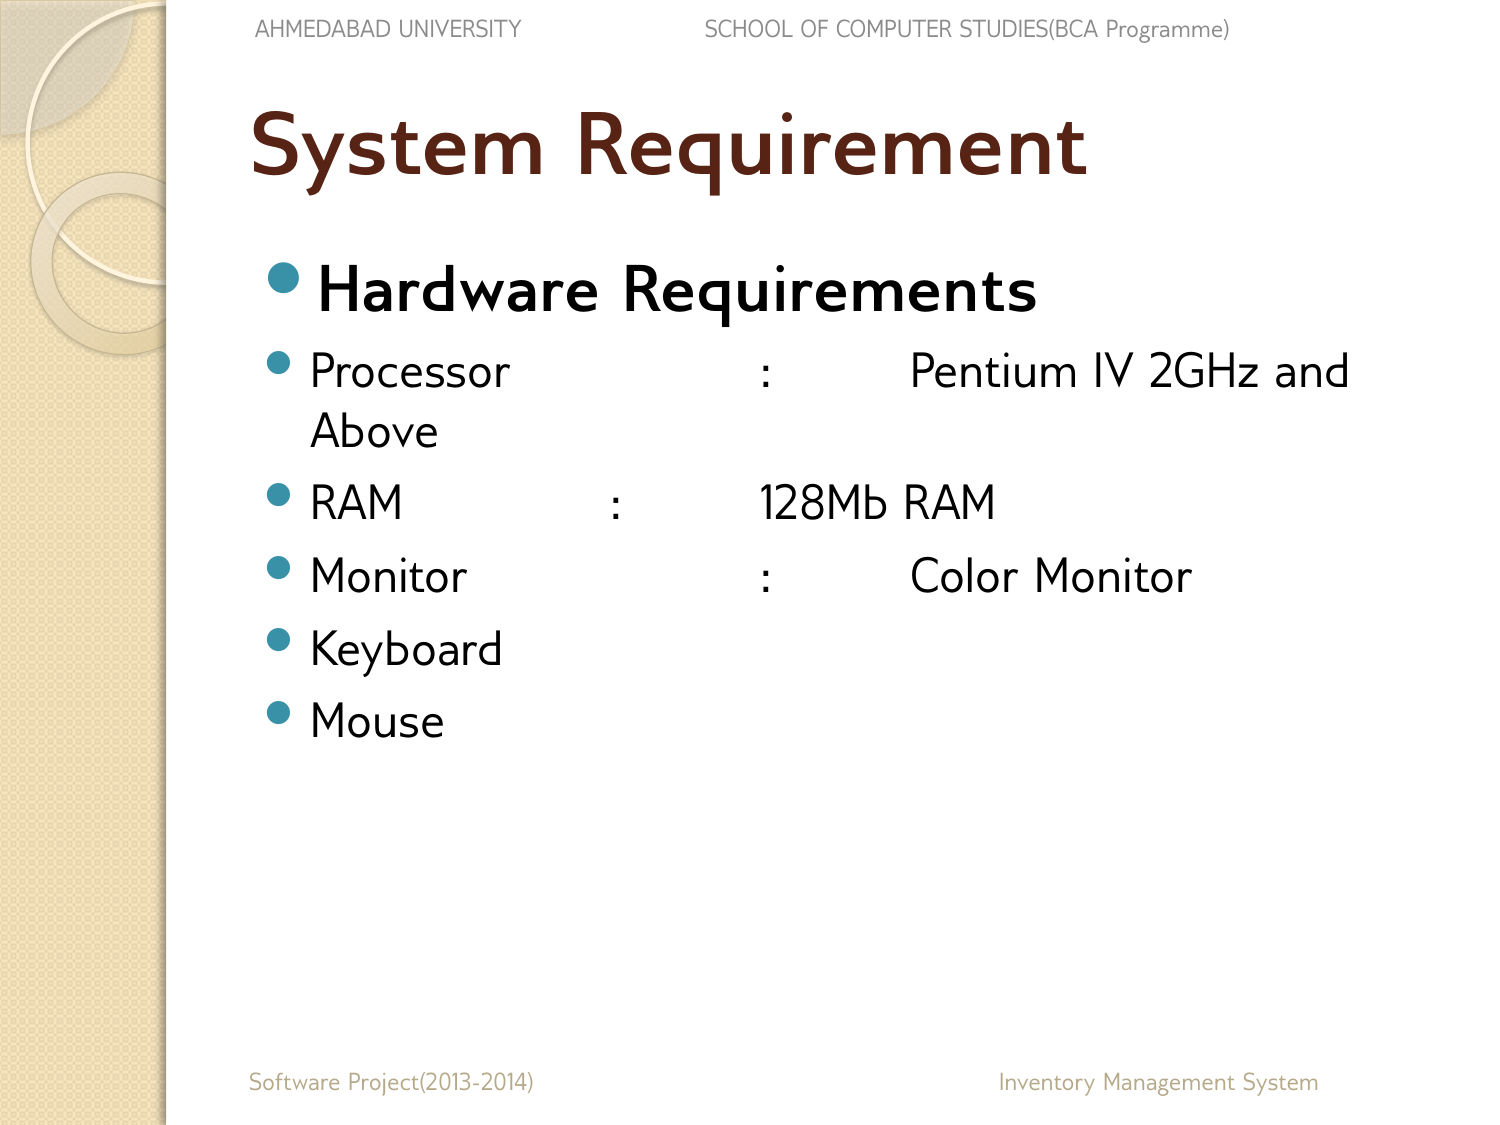

AHMEDABAD UNIVERSITY		SCHOOL OF COMPUTER STUDIES(BCA Programme)
# System Requirement
Hardware Requirements
Processor		:	Pentium IV 2GHz and Above
RAM		:	128Mb RAM
Monitor		:	Color Monitor
Keyboard
Mouse

Software Project(2013-2014)				Inventory Management System